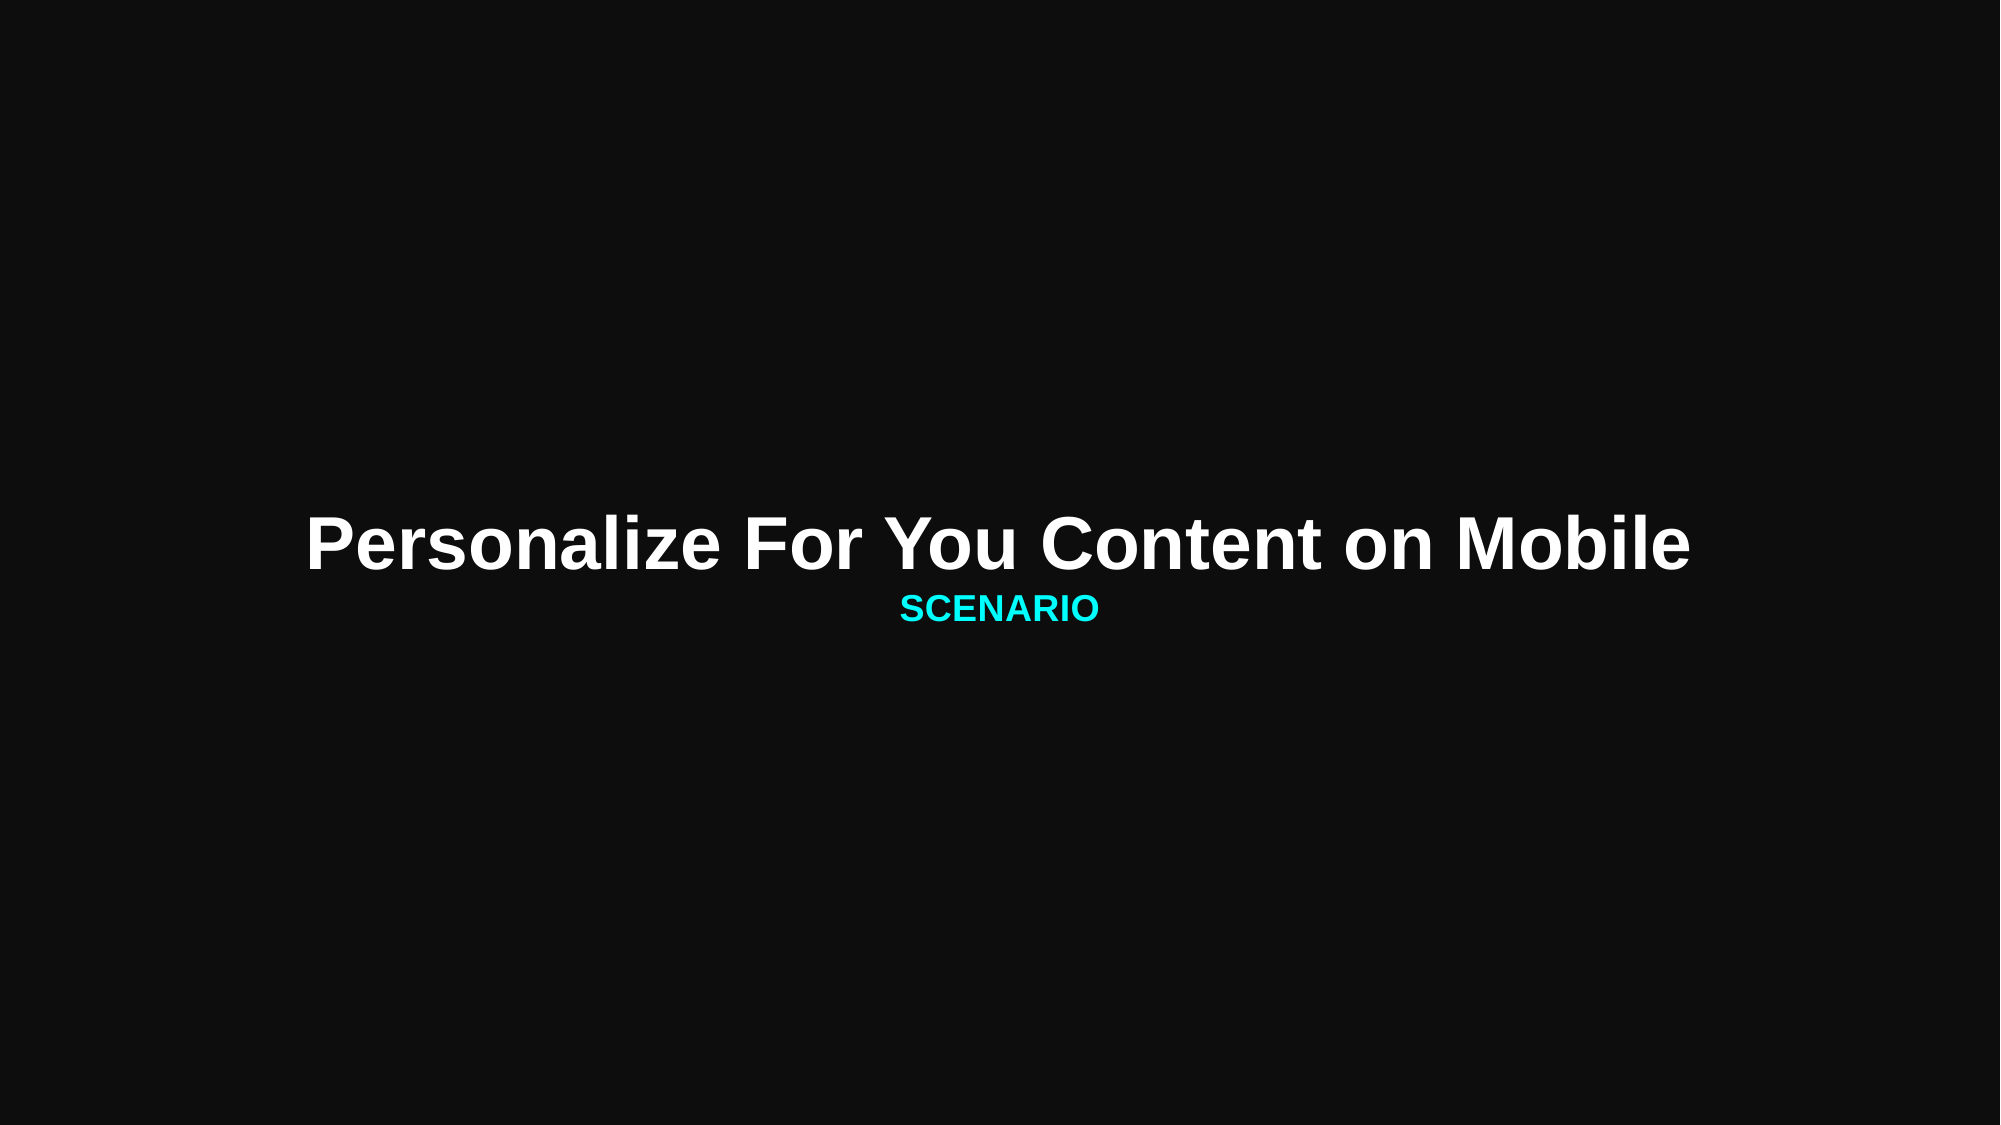

Personalize For You Content on Mobile
Scenario